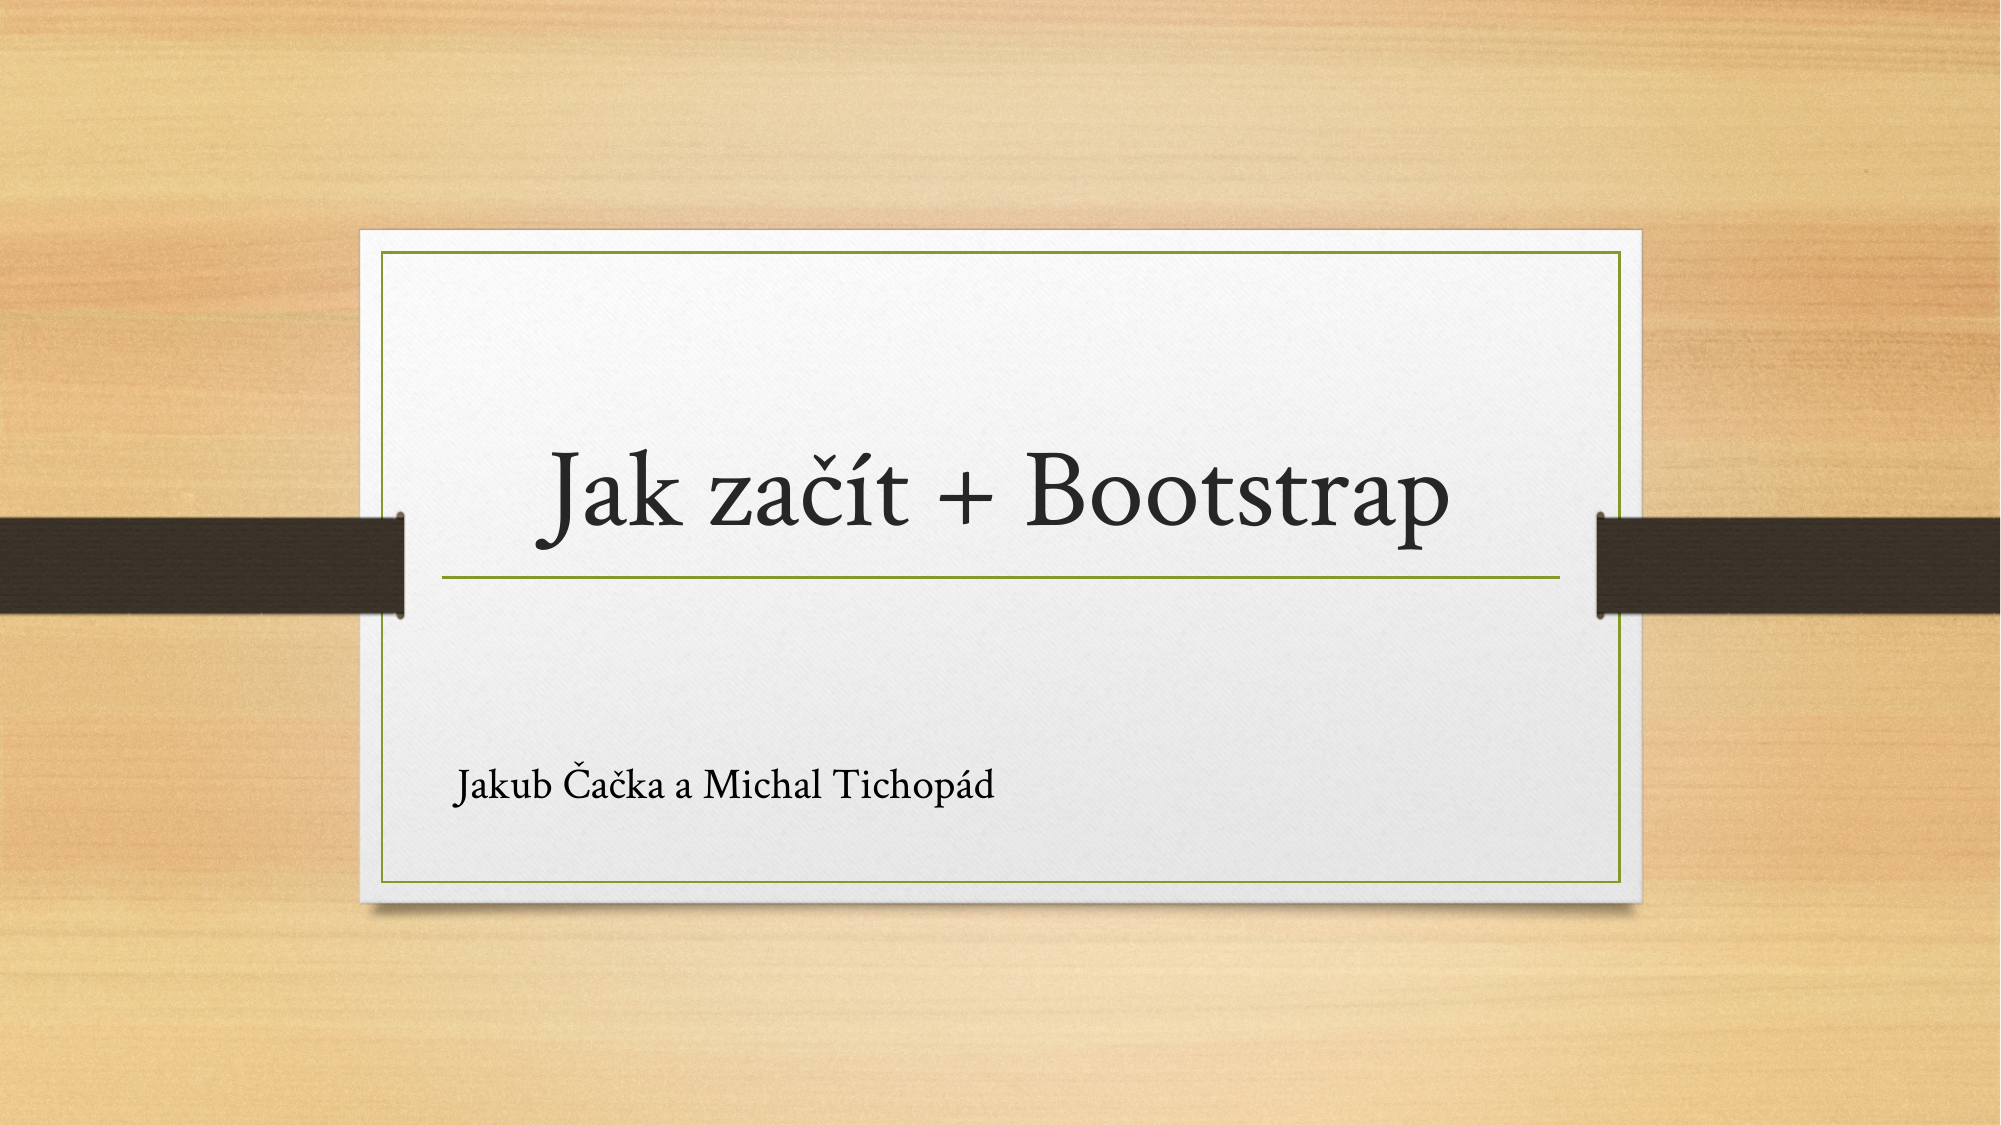

# Jak začít + Bootstrap

Jakub Čačka a Michal Tichopád